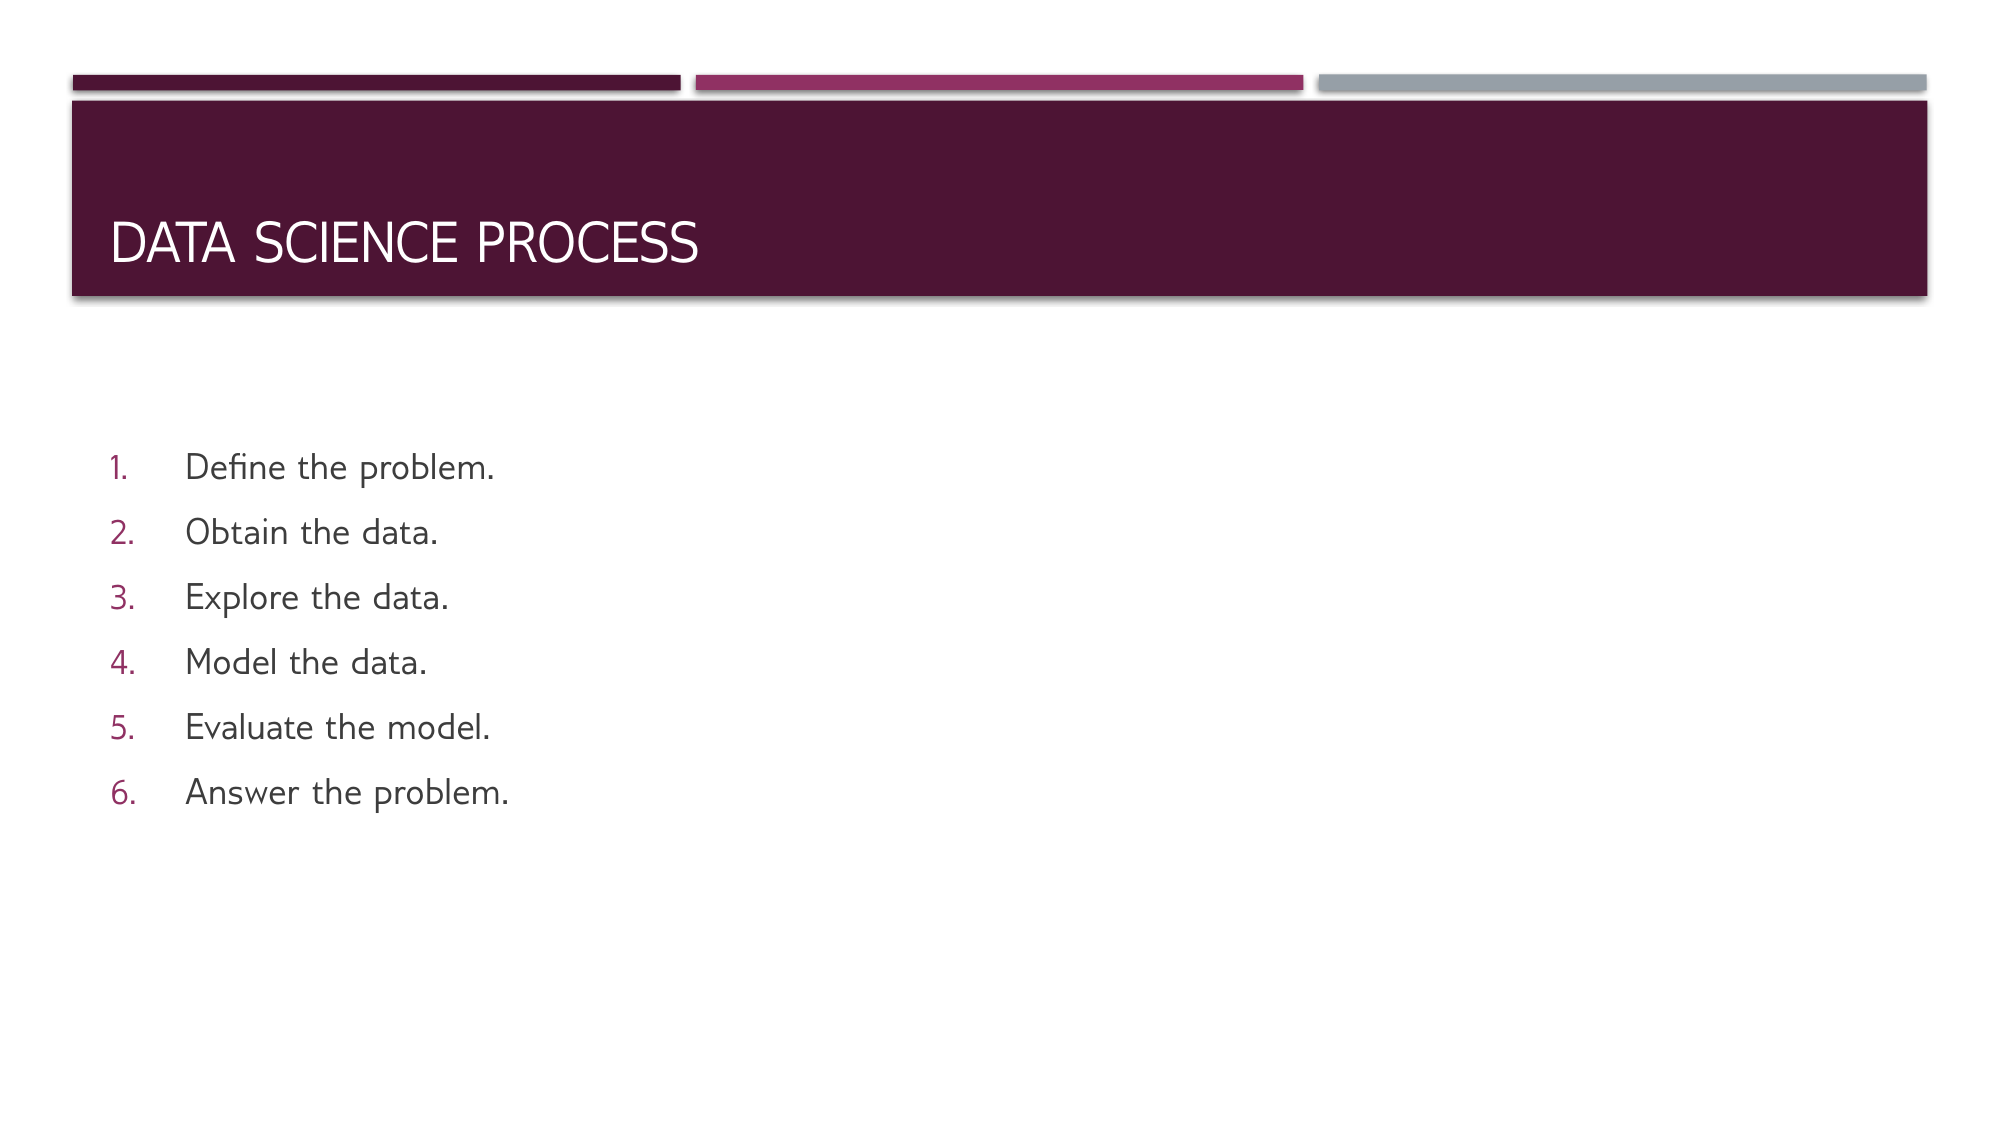

# Data Science Process
Define the problem.
Obtain the data.
Explore the data.
Model the data.
Evaluate the model.
Answer the problem.